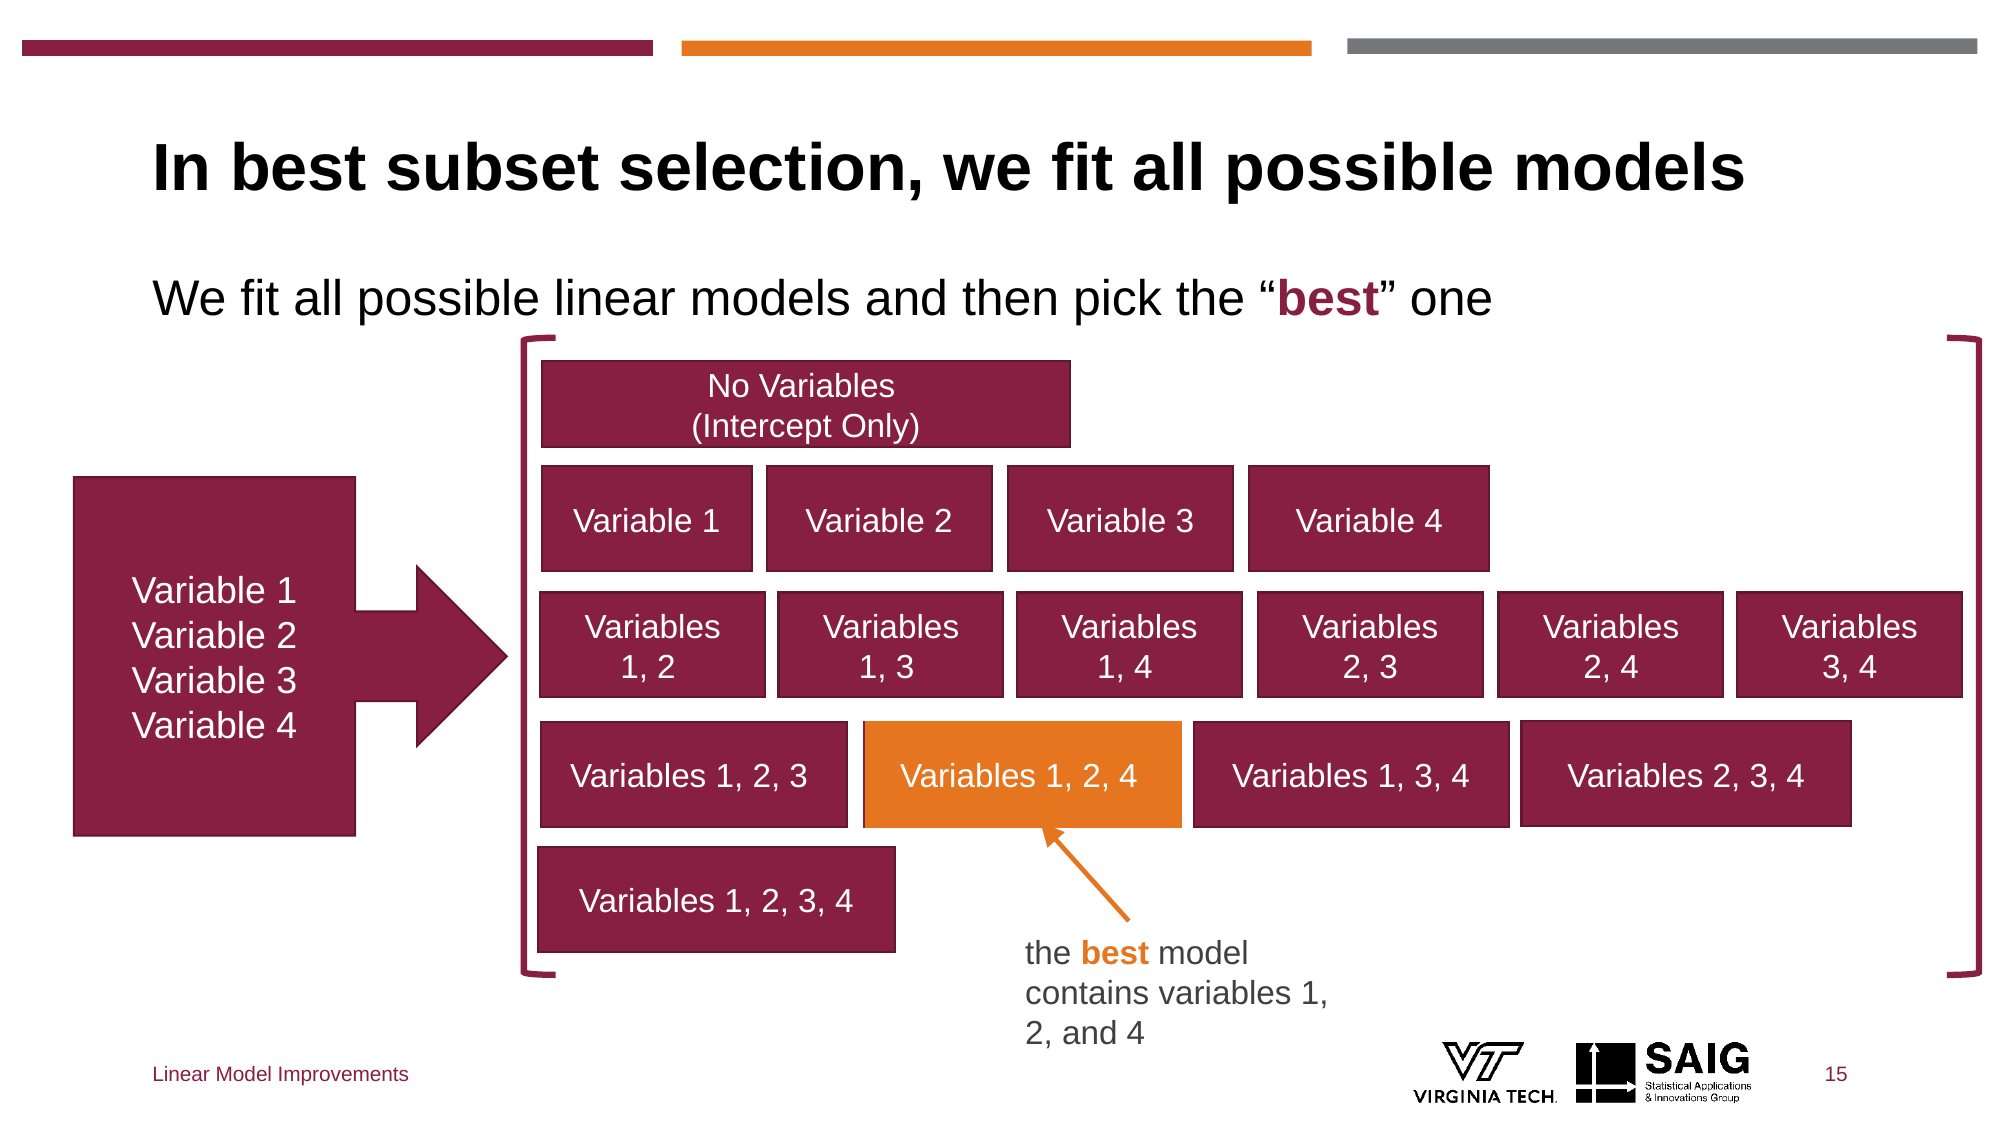

# In best subset selection, we fit all possible models
We fit all possible linear models and then pick the “best” one

No Variables
(Intercept Only)
Variable 1
Variable 2
Variable 3
Variable 4
Variable 1 Variable 2 Variable 3
Variable 4
Variables
1, 2
Variables
1, 3
Variables
1, 4
Variables
2, 3
Variables
2, 4
Variables
3, 4
Variables 2, 3, 4
Variables 1, 2, 3
Variables 1, 2, 4
Variables 1, 3, 4
Variables 1, 2, 4
Variables 1, 2, 3, 4
the best model contains variables 1, 2, and 4
Linear Model Improvements
15